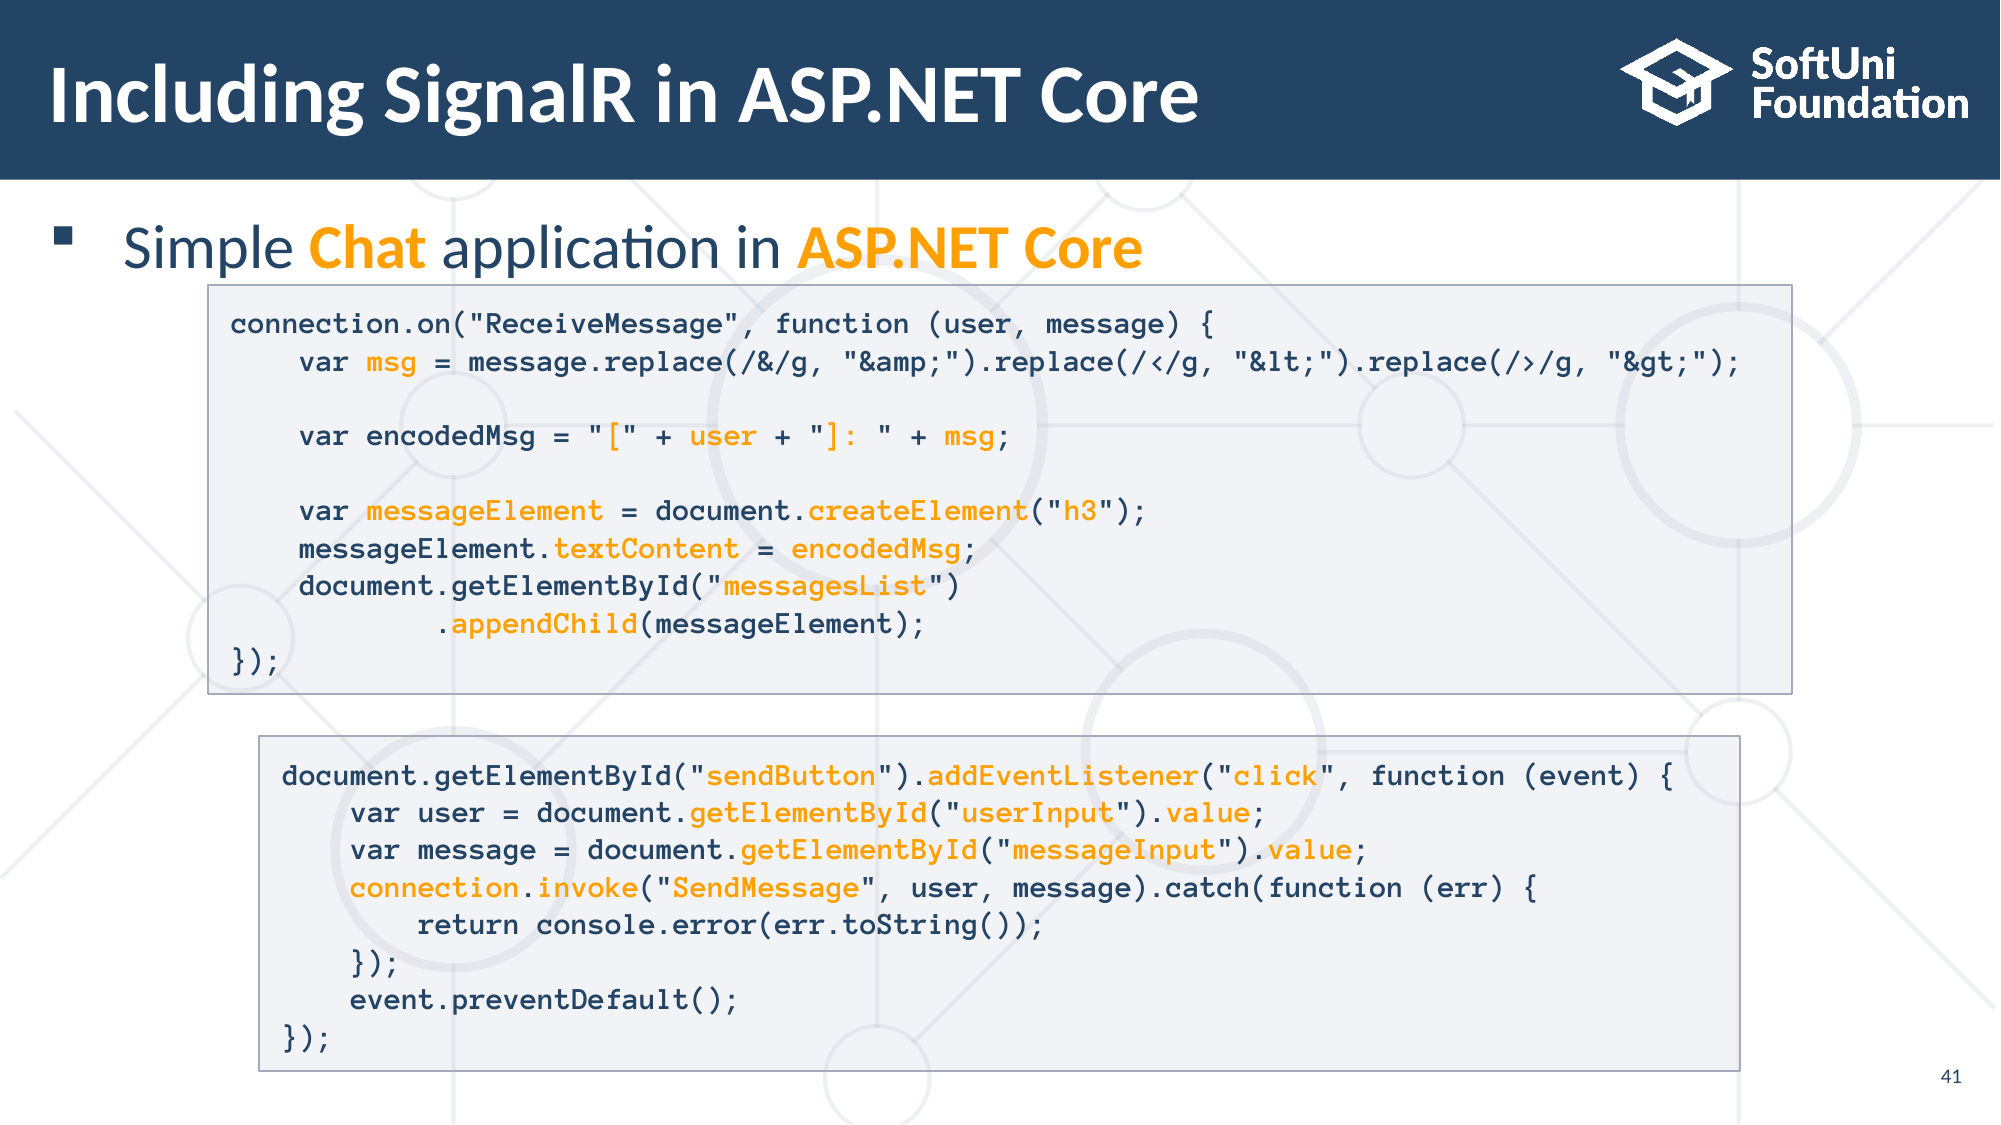

# Including SignalR in ASP.NET Core
Simple Chat application in ASP.NET Core
connection.on("ReceiveMessage", function (user, message) {
    var msg = message.replace(/&/g, "&amp;").replace(/</g, "&lt;").replace(/>/g, "&gt;");

    var encodedMsg = "[" + user + "]: " + msg;

    var messageElement = document.createElement("h3");
    messageElement.textContent = encodedMsg;
    document.getElementById("messagesList")
            .appendChild(messageElement);
});
document.getElementById("sendButton").addEventListener("click", function (event) {
    var user = document.getElementById("userInput").value;
    var message = document.getElementById("messageInput").value;
    connection.invoke("SendMessage", user, message).catch(function (err) {
        return console.error(err.toString());
    });
    event.preventDefault();
});
41